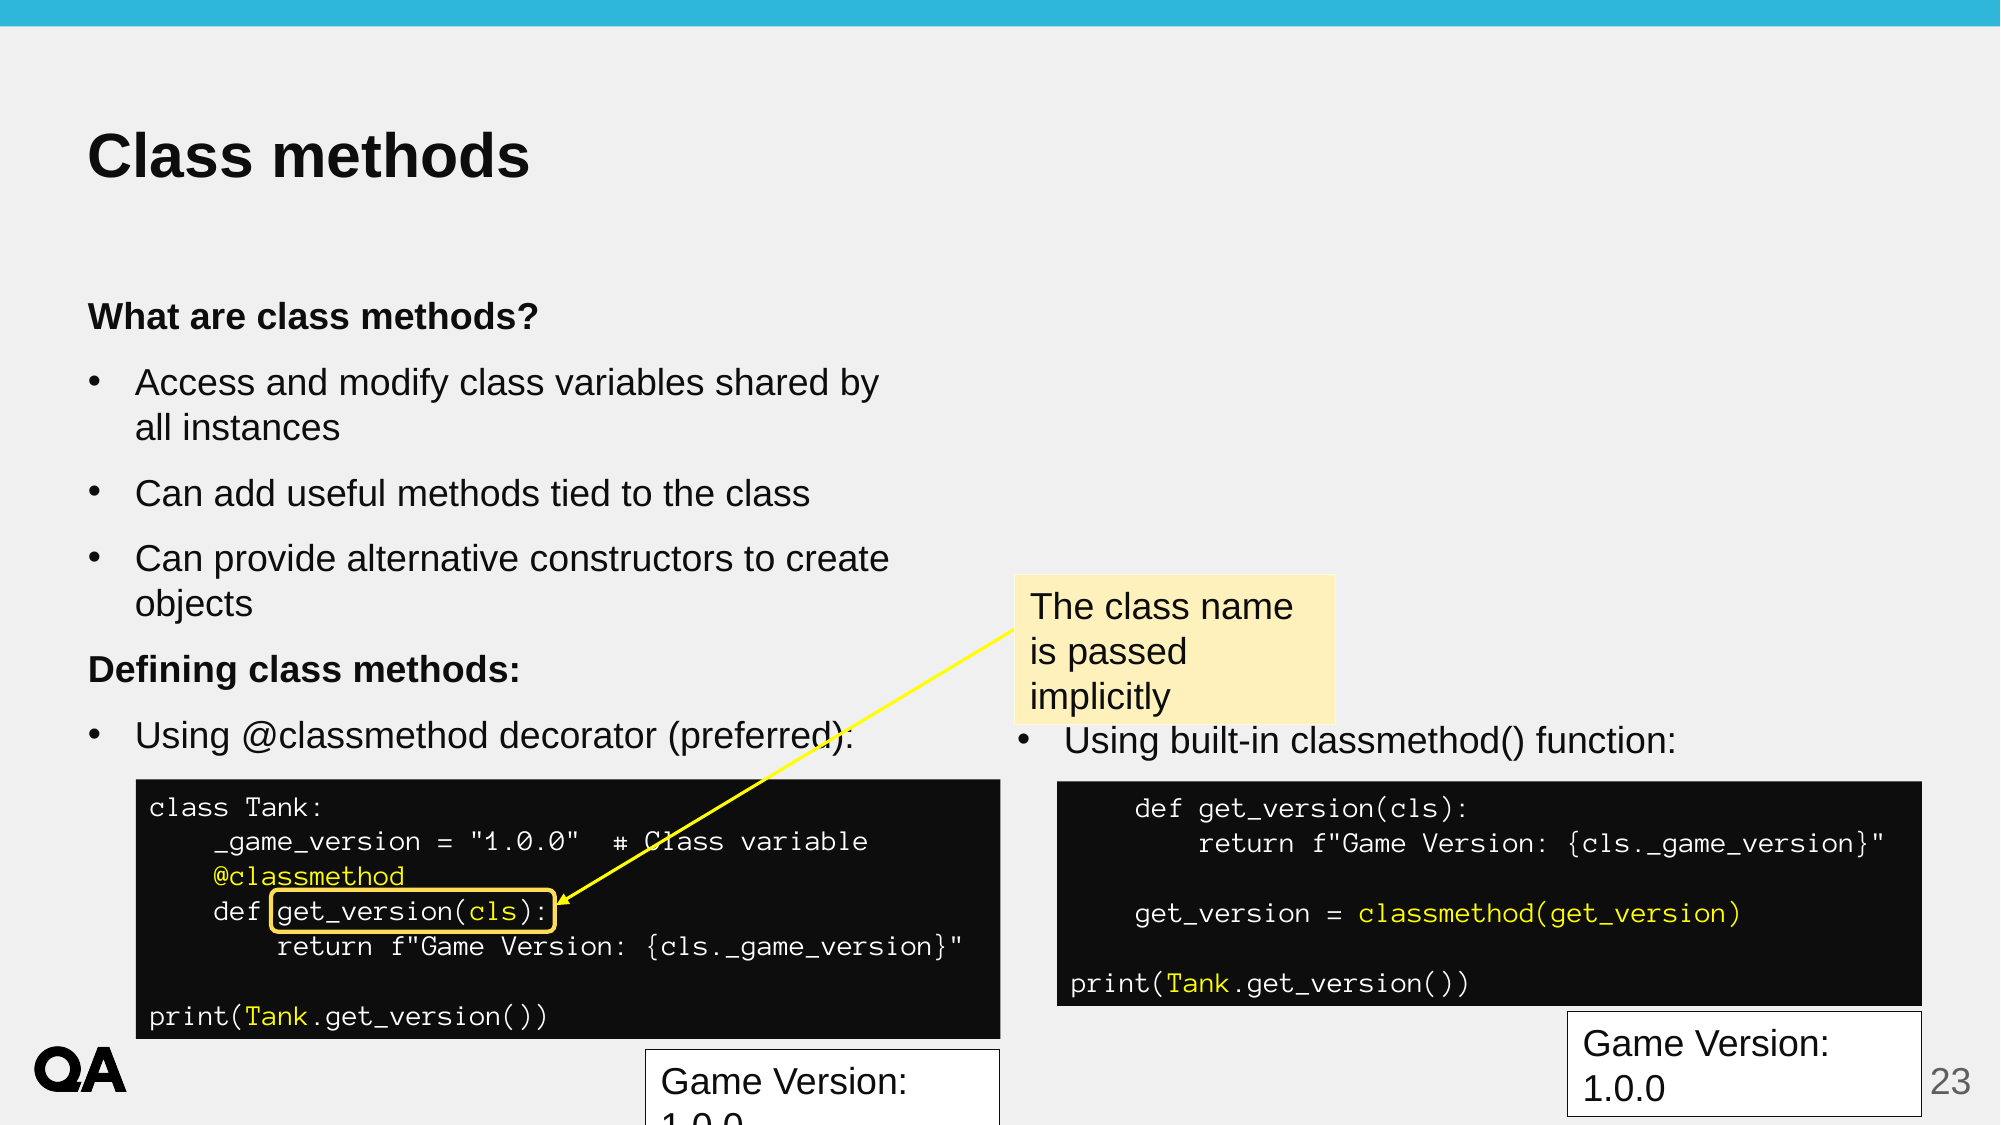

# Class methods
What are class methods?
Access and modify class variables shared by all instances
Can add useful methods tied to the class
Can provide alternative constructors to create objects
Defining class methods:
Using @classmethod decorator (preferred):

The class name is passed implicitly

Using built-in classmethod() function:

class Tank:
    _game_version = "1.0.0"  # Class variable
    @classmethod
    def get_version(cls):
        return f"Game Version: {cls._game_version}"

print(Tank.get_version())
    def get_version(cls):
        return f"Game Version: {cls._game_version}"

    get_version = classmethod(get_version)

print(Tank.get_version())

Game Version: 1.0.0
23
Game Version: 1.0.0